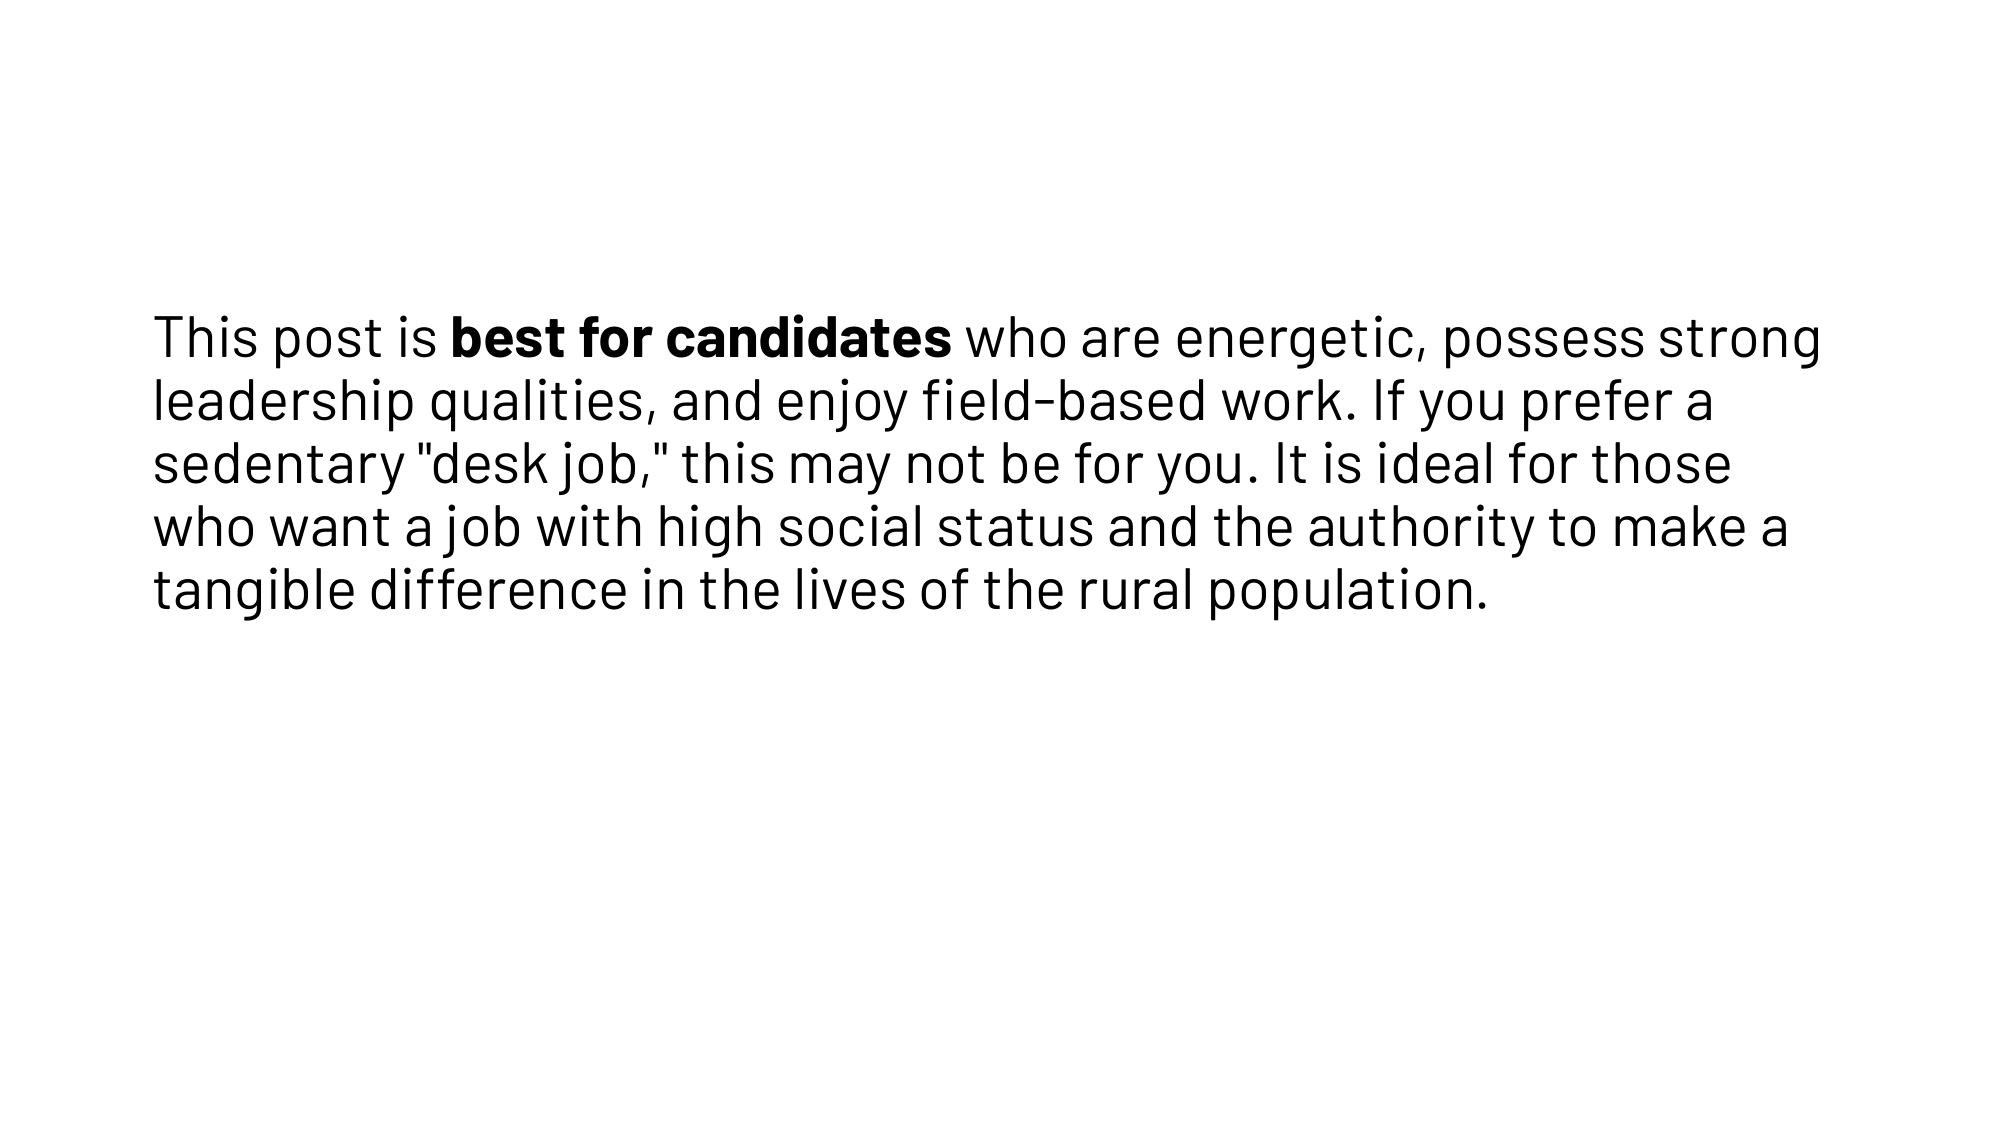

This post is best for candidates who are energetic, possess strong leadership qualities, and enjoy field-based work. If you prefer a sedentary "desk job," this may not be for you. It is ideal for those who want a job with high social status and the authority to make a tangible difference in the lives of the rural population.